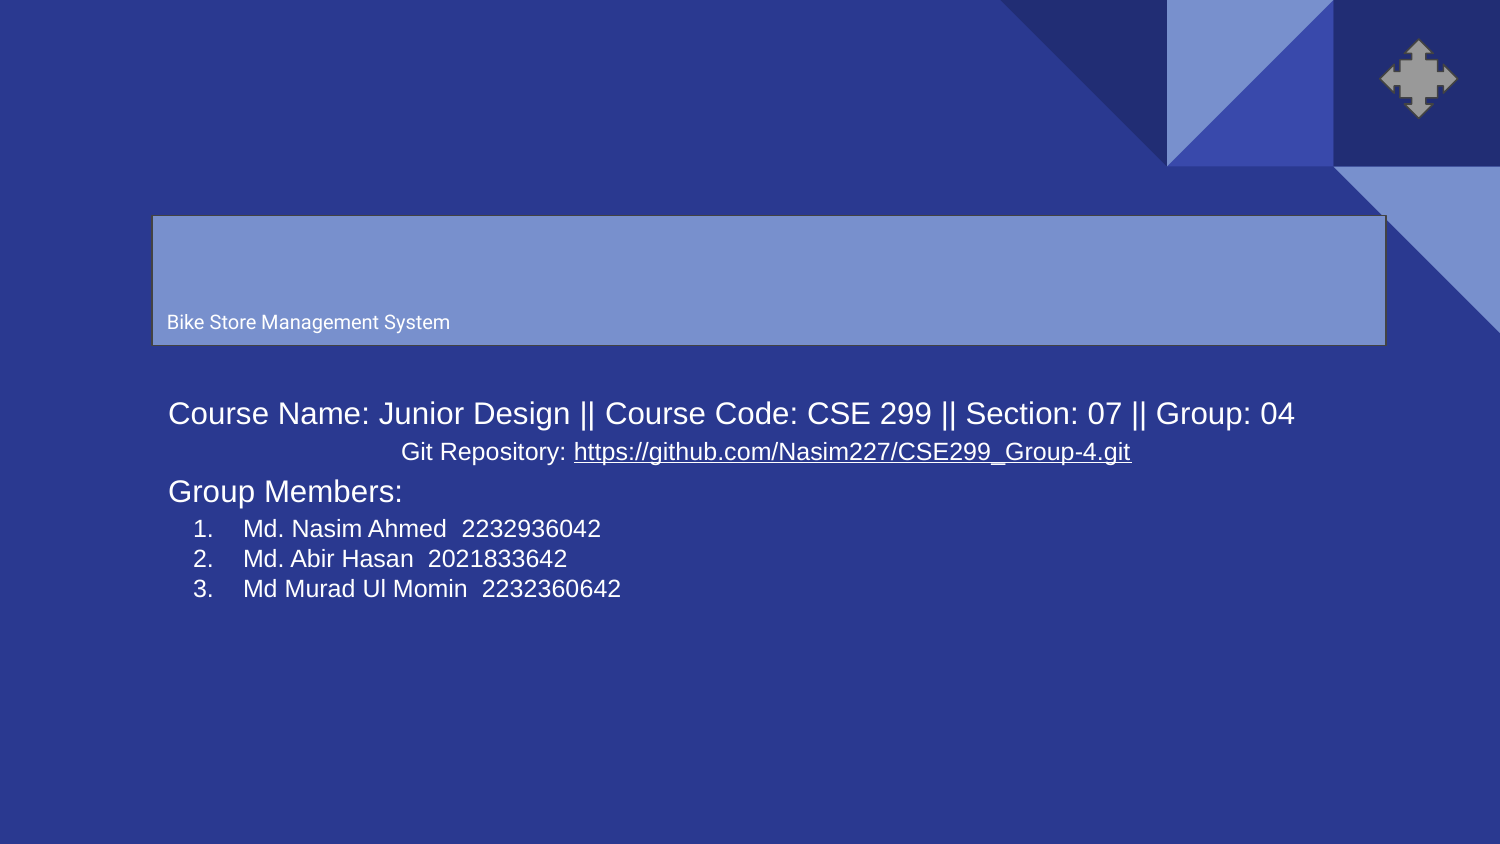

# Bike Store Management System

Course Name: Junior Design || Course Code: CSE 299 || Section: 07 || Group: 04
Git Repository: https://github.com/Nasim227/CSE299_Group-4.git
Group Members:
Md. Nasim Ahmed  2232936042
Md. Abir Hasan  2021833642
Md Murad Ul Momin  2232360642